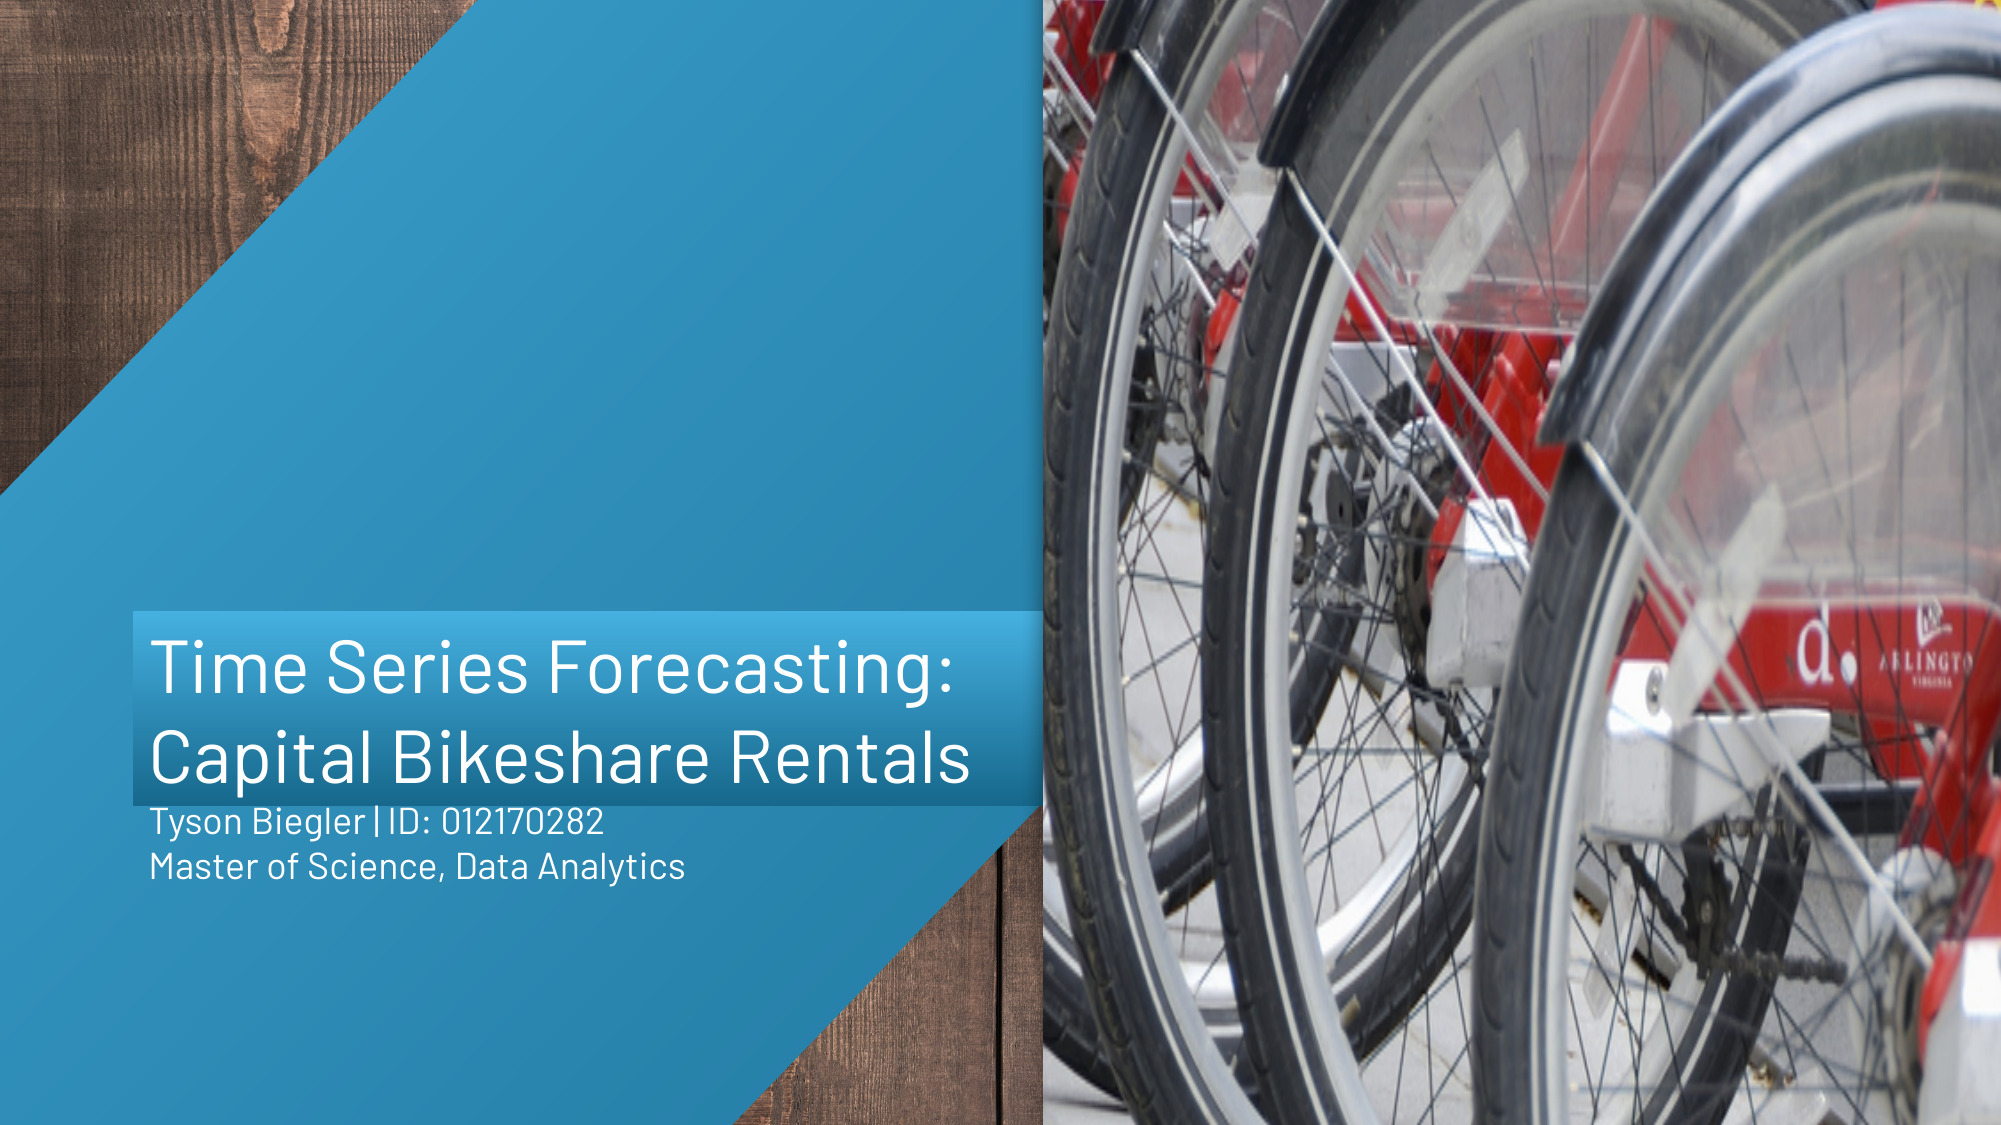

Time Series Forecasting:
Capital Bikeshare Rentals
Tyson Biegler | ID: 012170282
Master of Science, Data Analytics